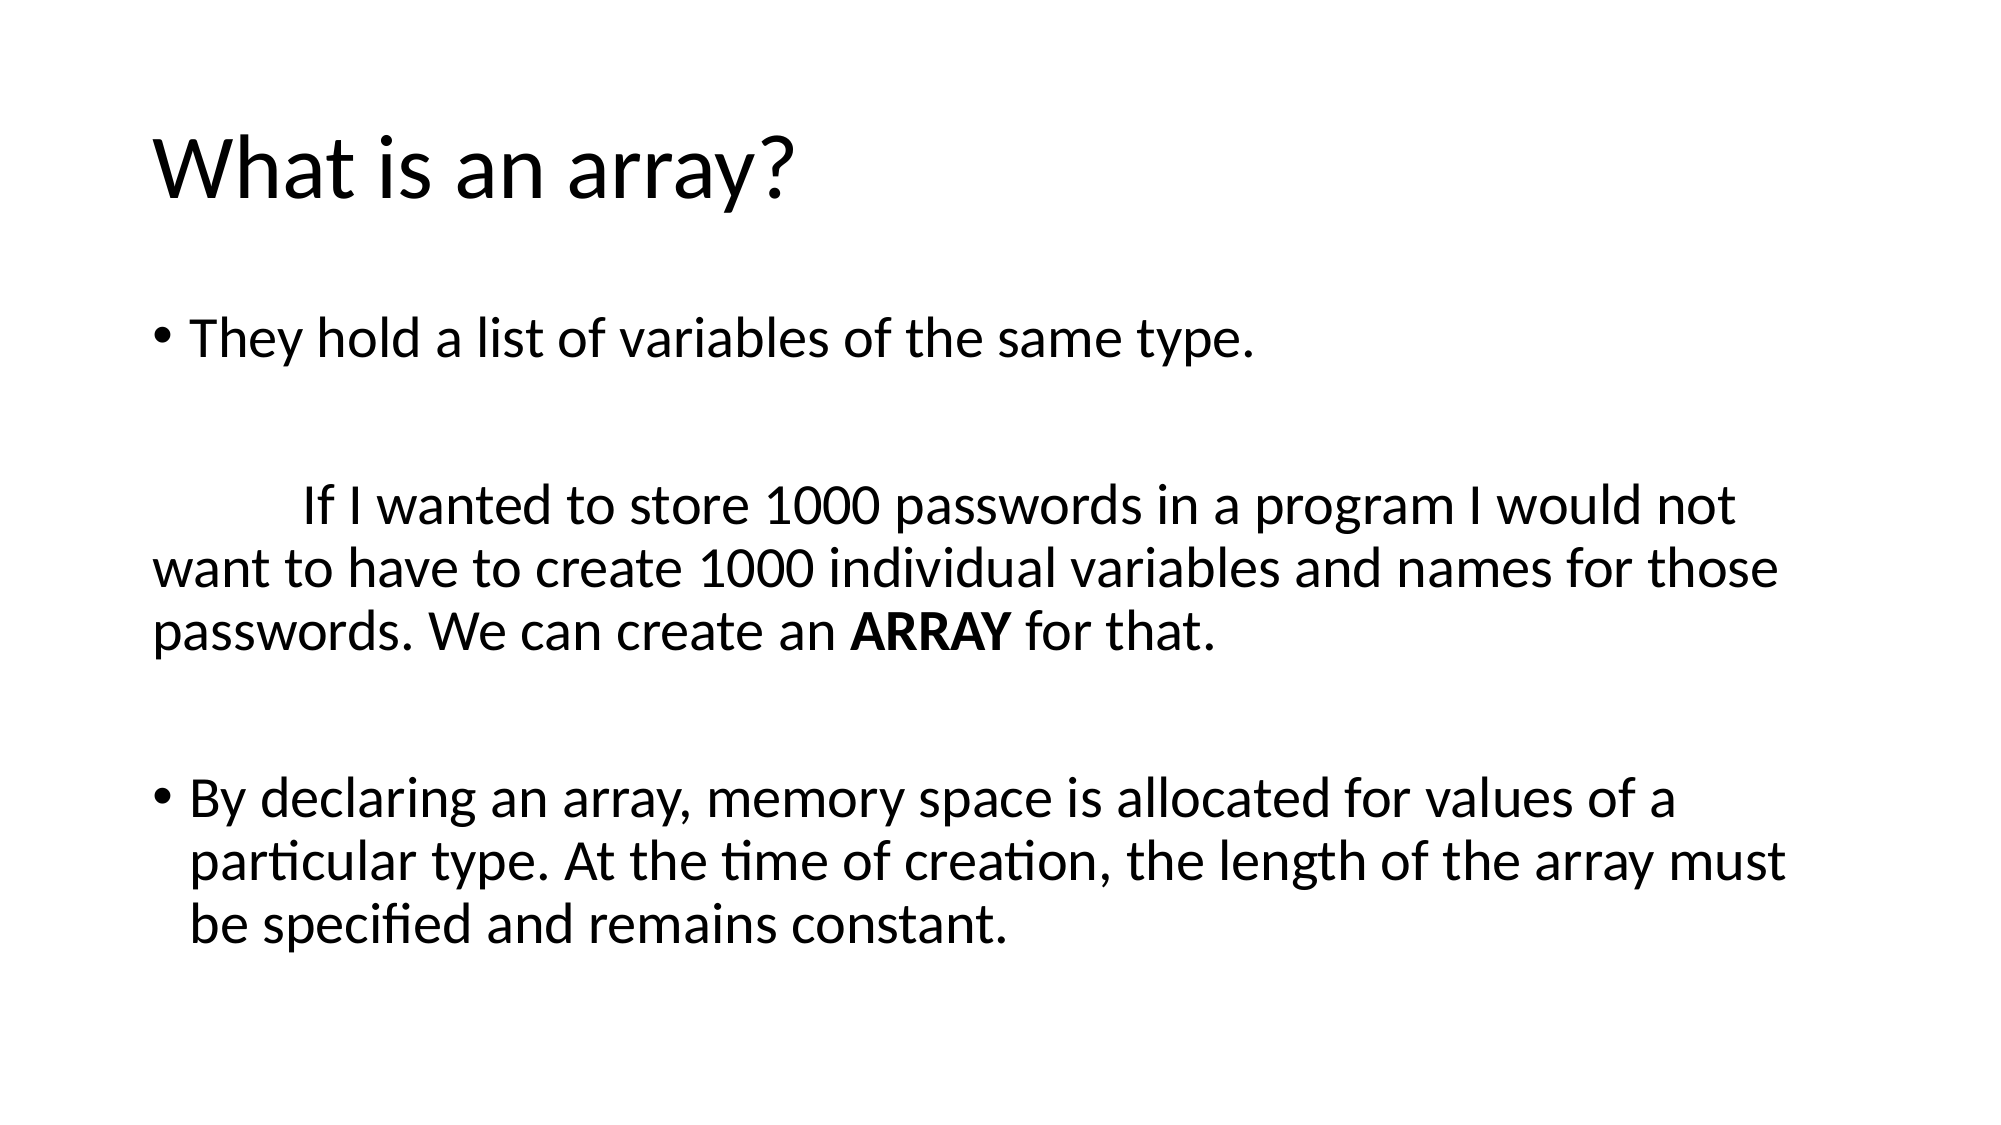

# What is an array?
They hold a list of variables of the same type.

	If I wanted to store 1000 passwords in a program I would not want to have to create 1000 individual variables and names for those passwords. We can create an ARRAY for that.

By declaring an array, memory space is allocated for values of a particular type. At the time of creation, the length of the array must be specified and remains constant.